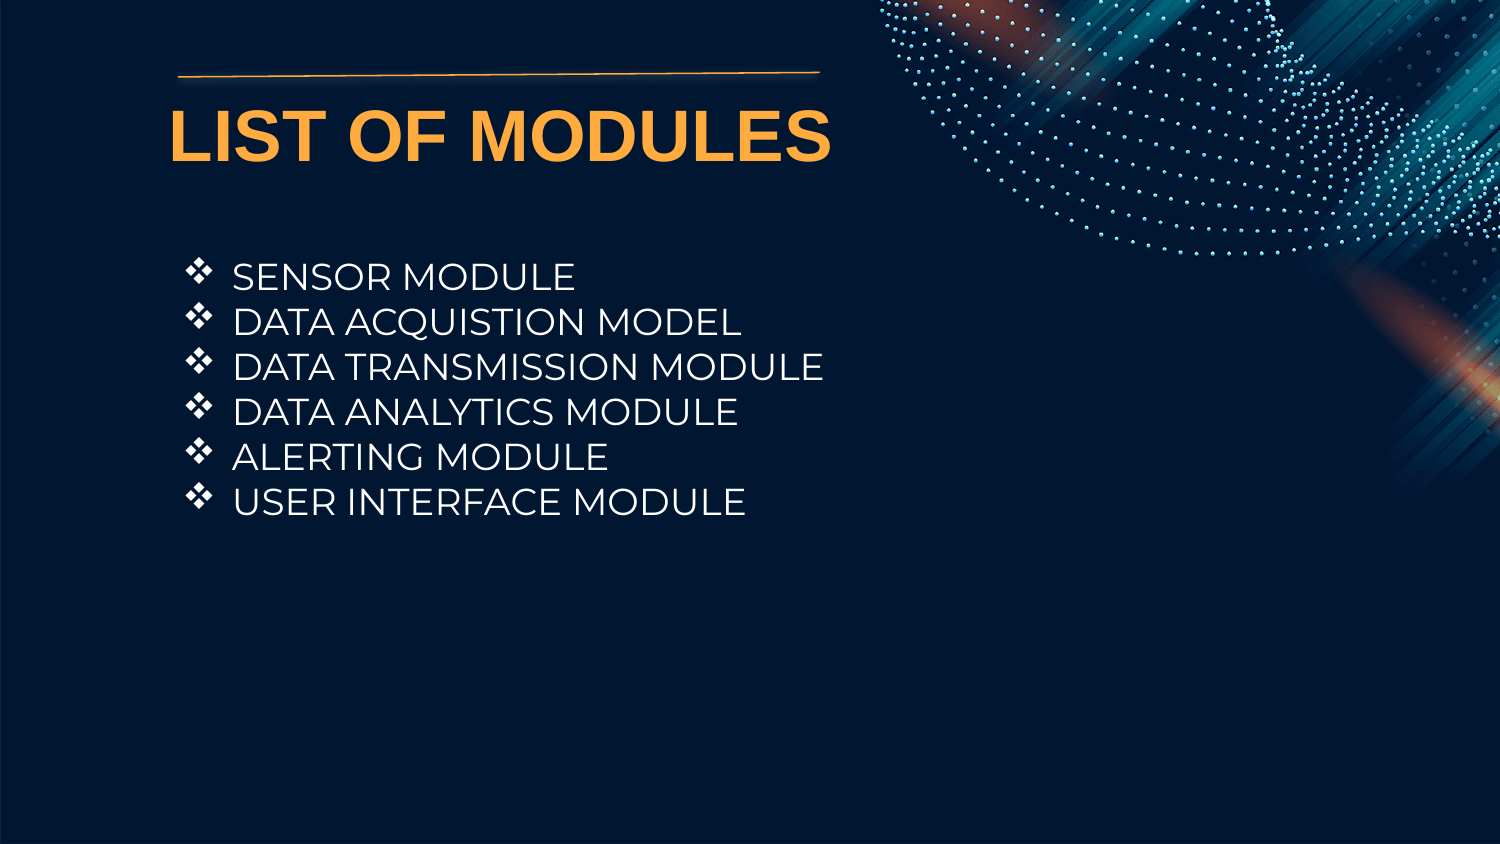

# LIST OF MODULES

SENSOR MODULE
DATA ACQUISTION MODEL
DATA TRANSMISSION MODULE
DATA ANALYTICS MODULE
ALERTING MODULE
USER INTERFACE MODULE